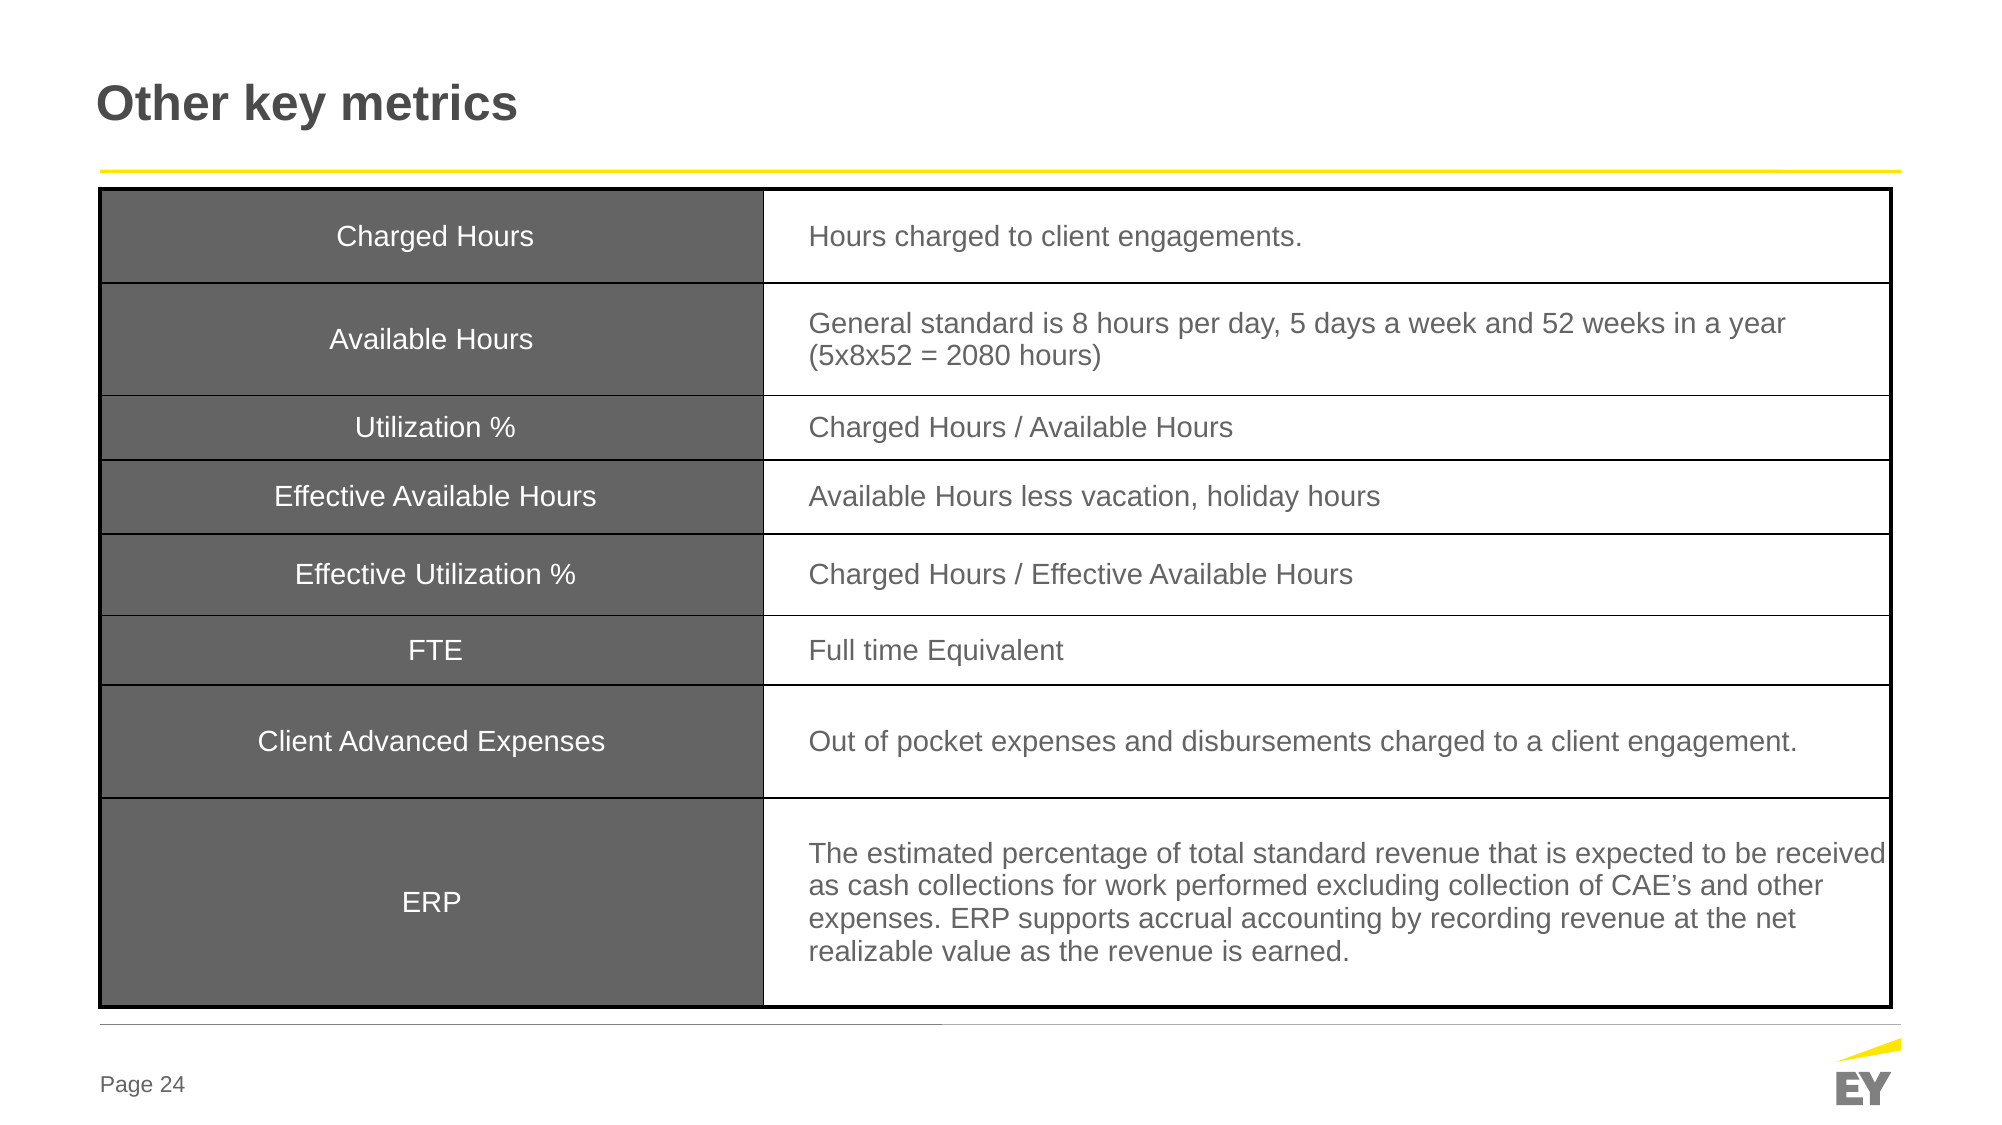

# Other key metrics
| Charged Hours | Hours charged to client engagements. |
| --- | --- |
| Available Hours | General standard is 8 hours per day, 5 days a week and 52 weeks in a year (5x8x52 = 2080 hours) |
| Utilization % | Charged Hours / Available Hours |
| Effective Available Hours | Available Hours less vacation, holiday hours |
| Effective Utilization % | Charged Hours / Effective Available Hours |
| FTE | Full time Equivalent |
| Client Advanced Expenses | Out of pocket expenses and disbursements charged to a client engagement. |
| ERP | The estimated percentage of total standard revenue that is expected to be received as cash collections for work performed excluding collection of CAE’s and other expenses. ERP supports accrual accounting by recording revenue at the net realizable value as the revenue is earned. |